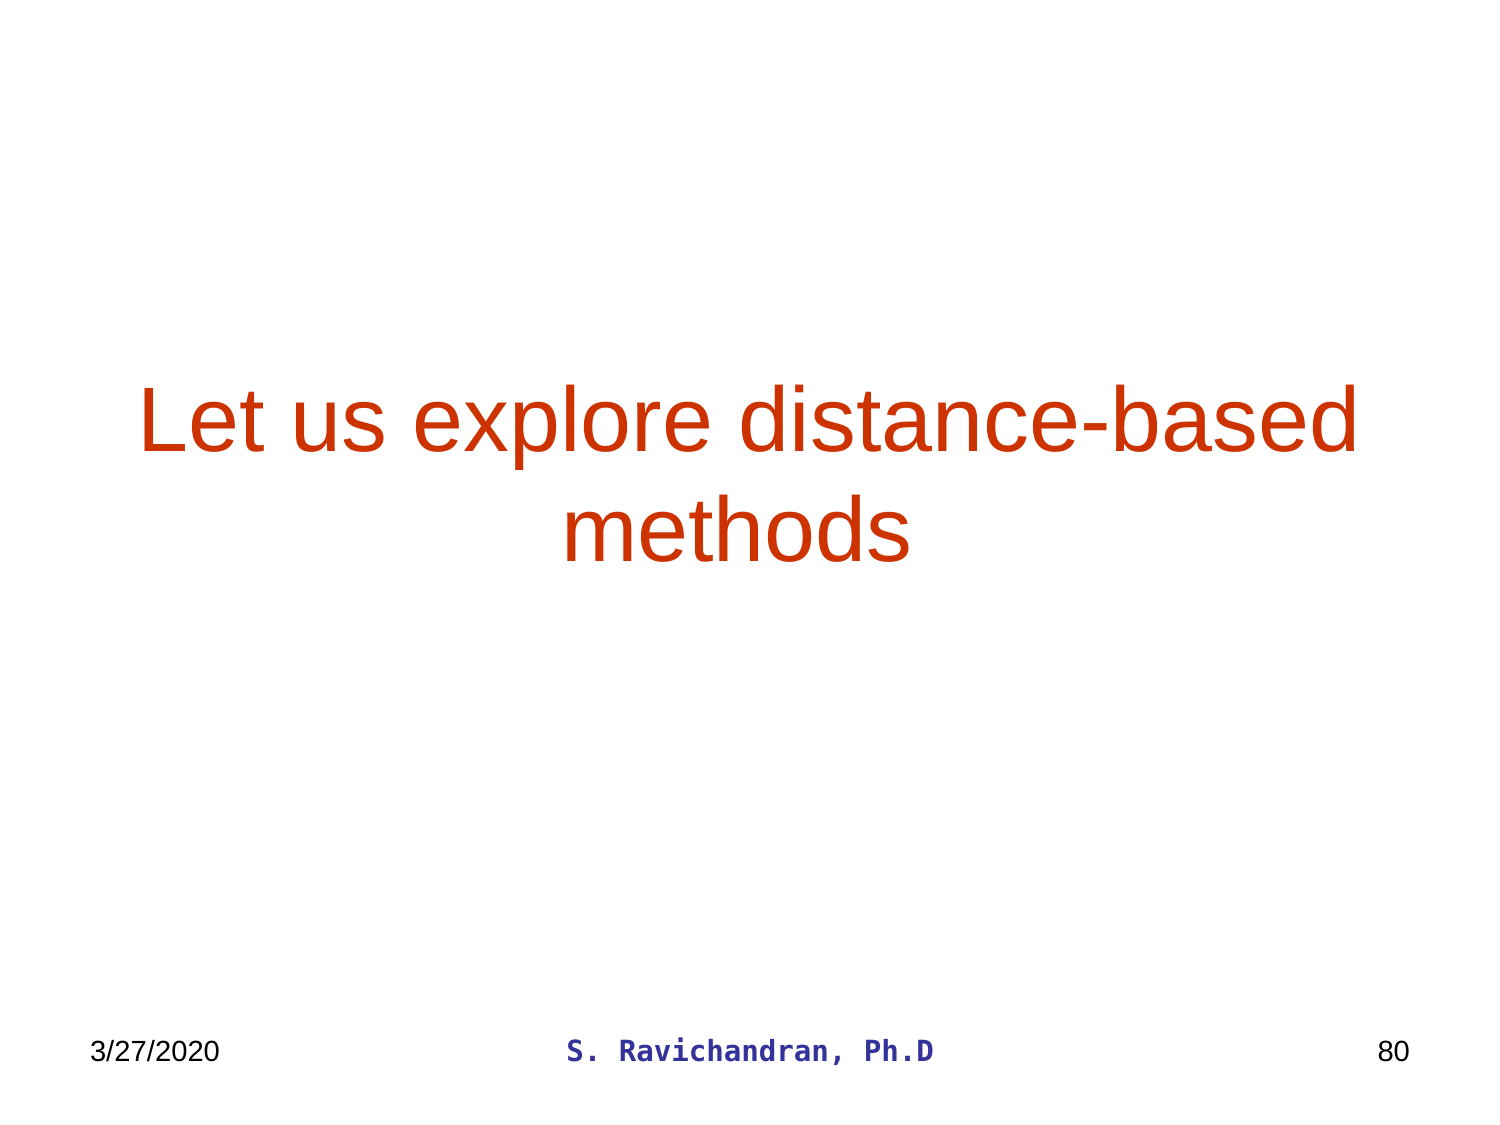

# Let us explore distance-based methods

3/27/2020
S. Ravichandran, Ph.D
80